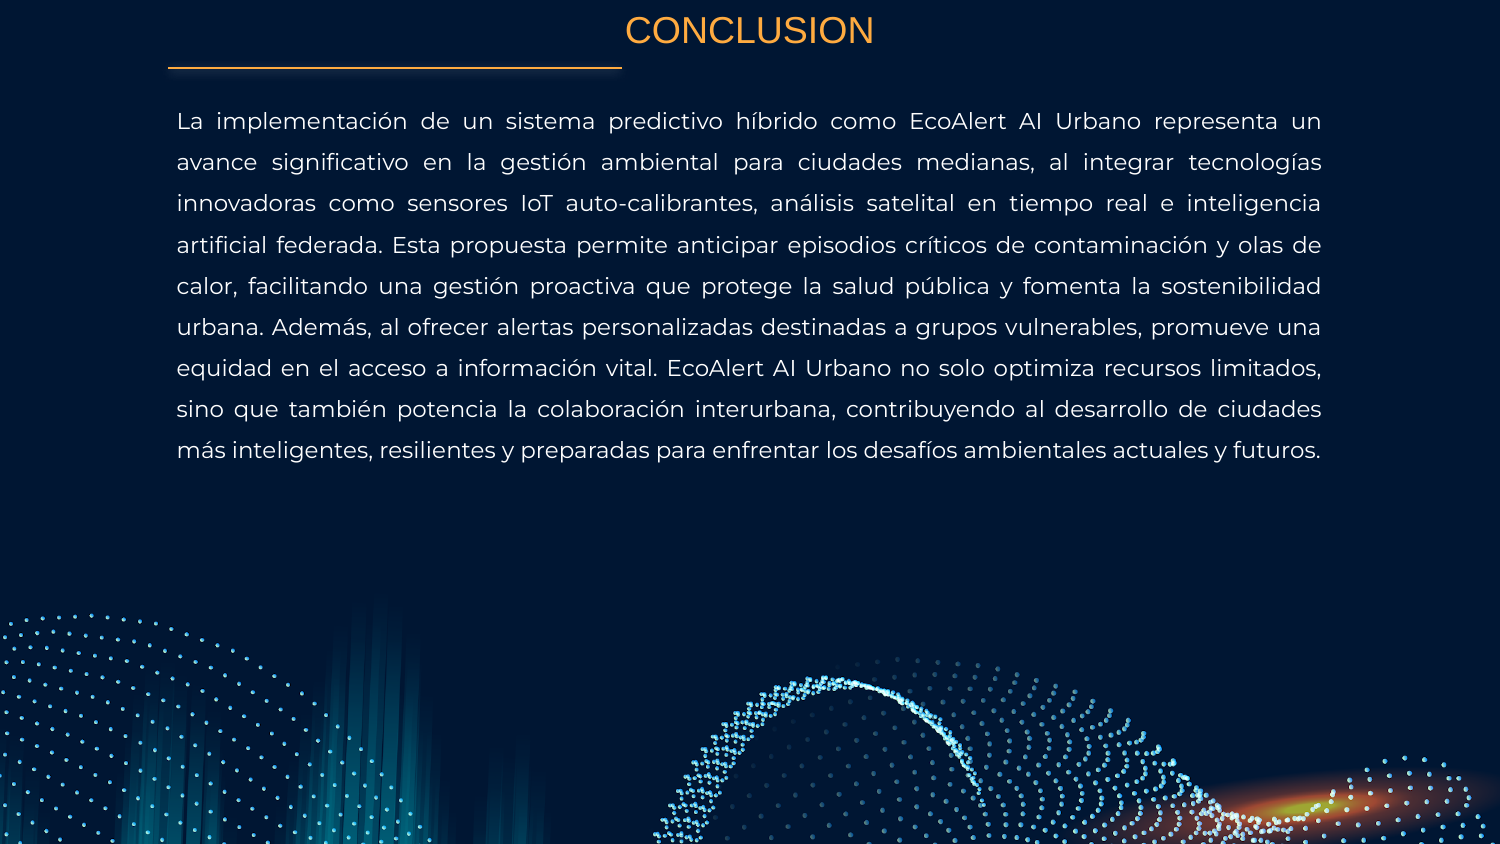

# CONCLUSION
La implementación de un sistema predictivo híbrido como EcoAlert AI Urbano representa un avance significativo en la gestión ambiental para ciudades medianas, al integrar tecnologías innovadoras como sensores IoT auto-calibrantes, análisis satelital en tiempo real e inteligencia artificial federada. Esta propuesta permite anticipar episodios críticos de contaminación y olas de calor, facilitando una gestión proactiva que protege la salud pública y fomenta la sostenibilidad urbana. Además, al ofrecer alertas personalizadas destinadas a grupos vulnerables, promueve una equidad en el acceso a información vital. EcoAlert AI Urbano no solo optimiza recursos limitados, sino que también potencia la colaboración interurbana, contribuyendo al desarrollo de ciudades más inteligentes, resilientes y preparadas para enfrentar los desafíos ambientales actuales y futuros.